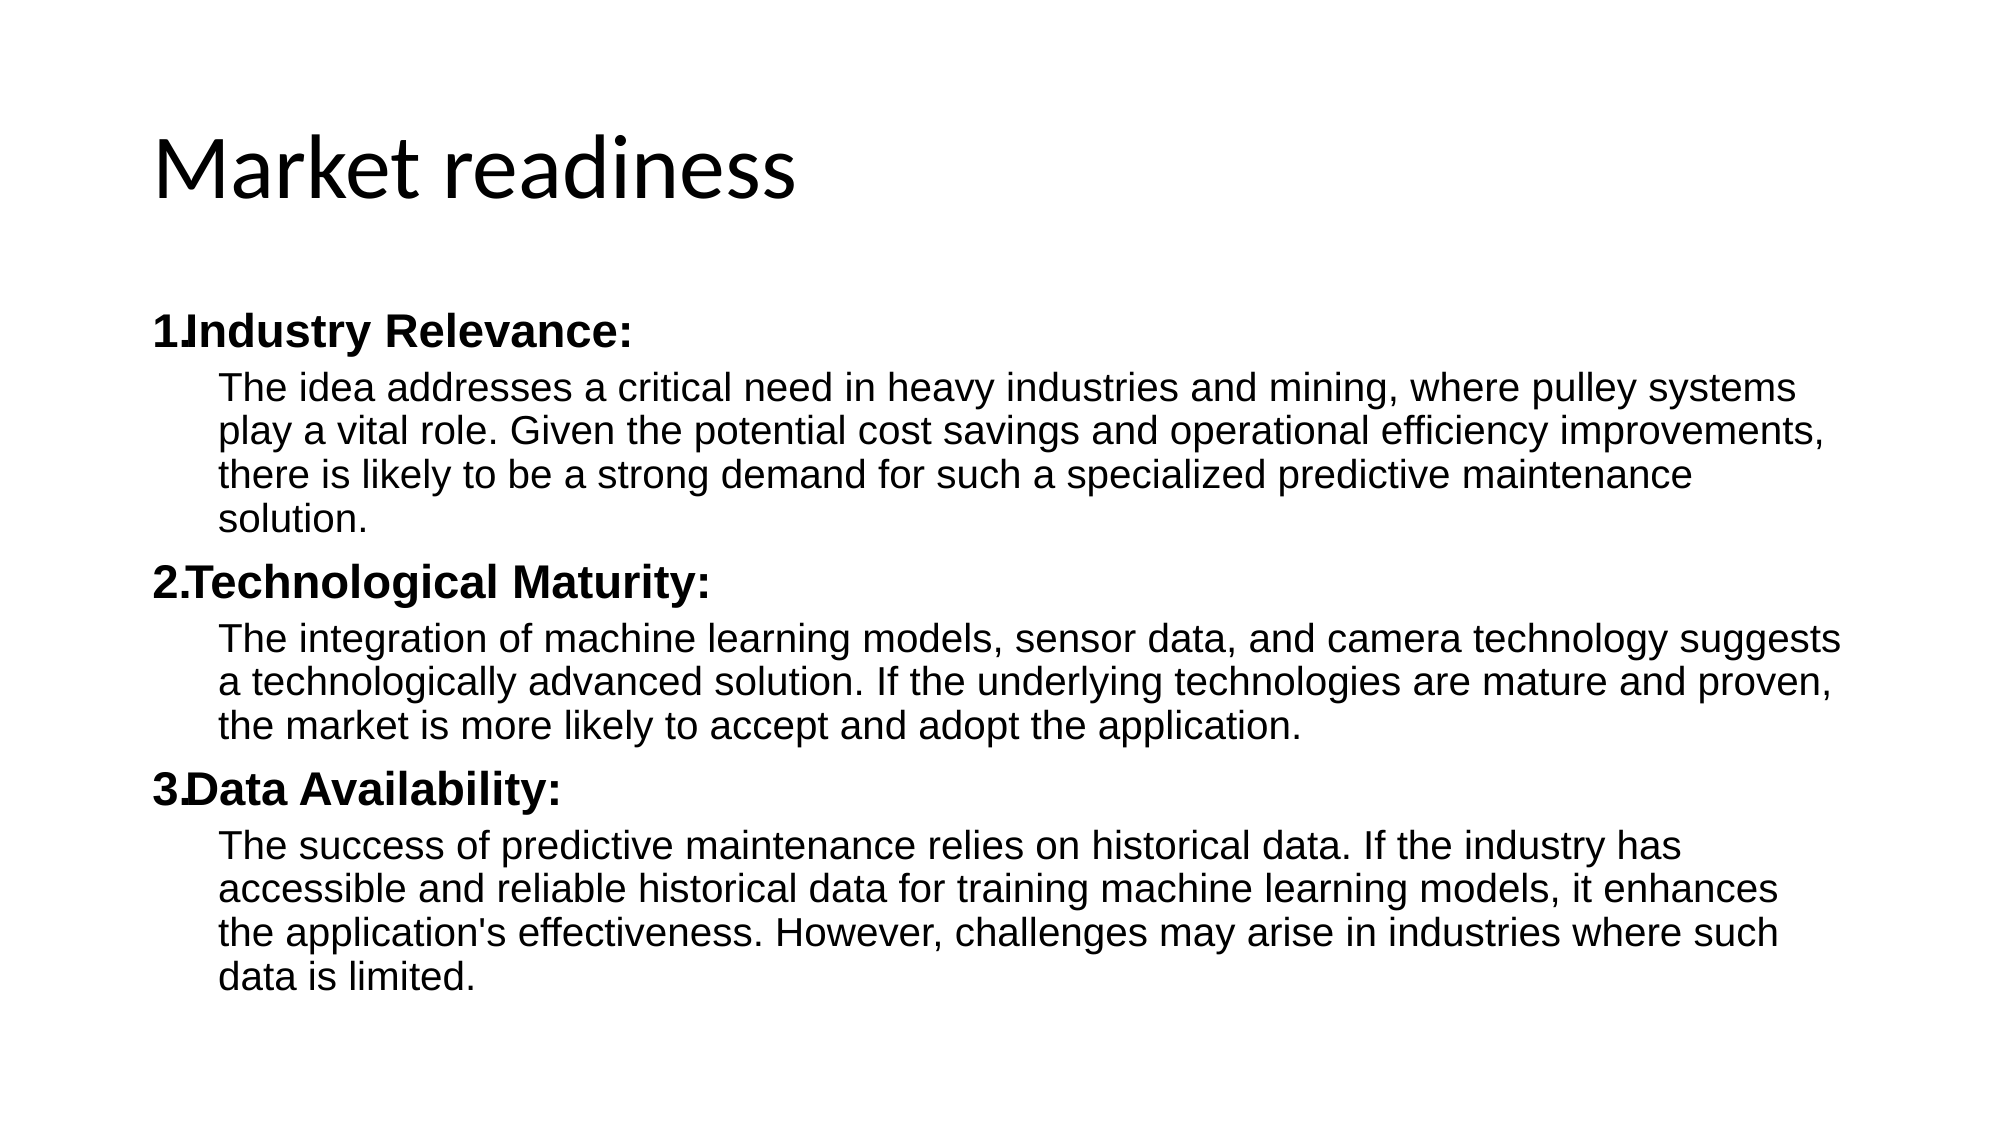

# Market readiness
Industry Relevance:
The idea addresses a critical need in heavy industries and mining, where pulley systems play a vital role. Given the potential cost savings and operational efficiency improvements, there is likely to be a strong demand for such a specialized predictive maintenance solution.
Technological Maturity:
The integration of machine learning models, sensor data, and camera technology suggests a technologically advanced solution. If the underlying technologies are mature and proven, the market is more likely to accept and adopt the application.
Data Availability:
The success of predictive maintenance relies on historical data. If the industry has accessible and reliable historical data for training machine learning models, it enhances the application's effectiveness. However, challenges may arise in industries where such data is limited.